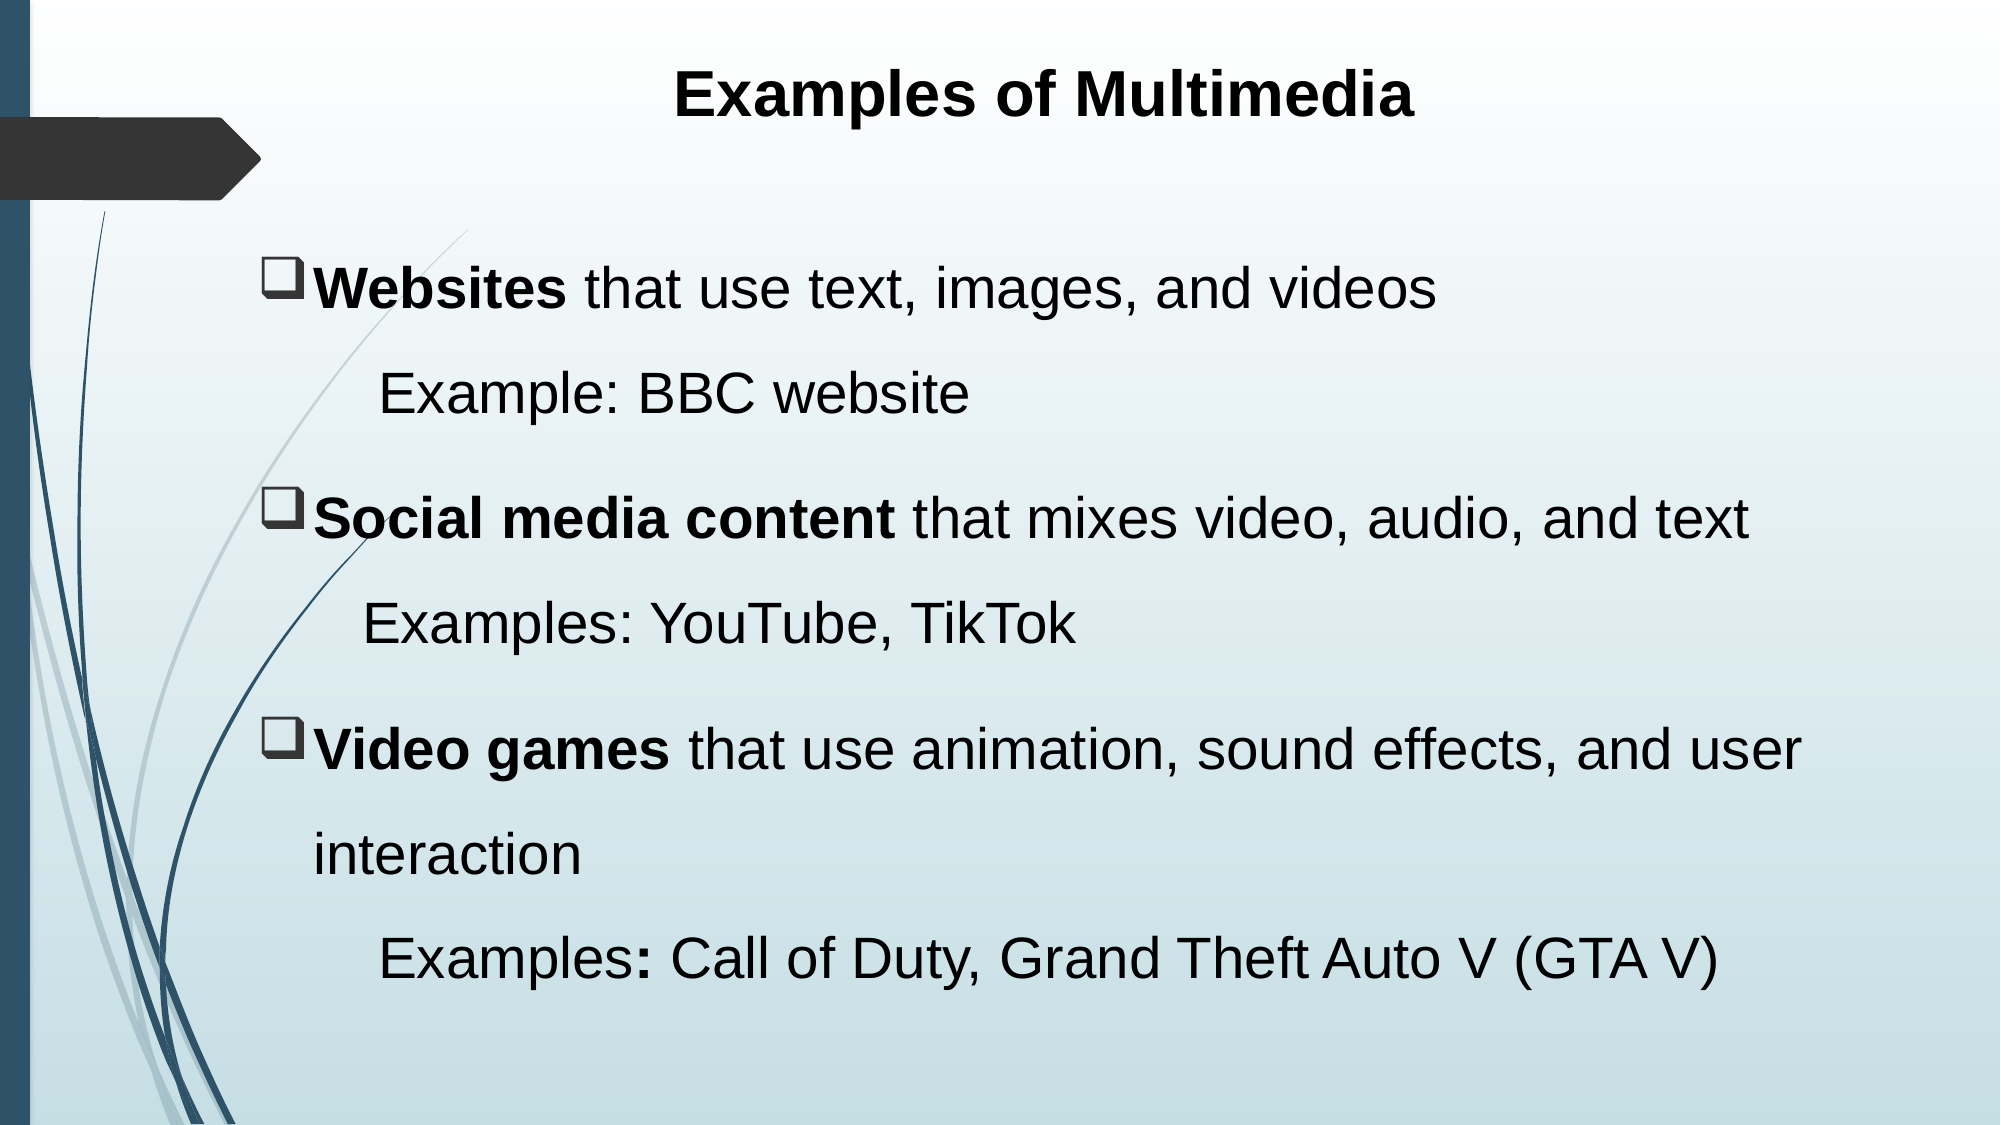

# Examples of Multimedia
Websites that use text, images, and videos
    Example: BBC website
Social media content that mixes video, audio, and text
   Examples: YouTube, TikTok
Video games that use animation, sound effects, and user interaction
    Examples: Call of Duty, Grand Theft Auto V (GTA V)